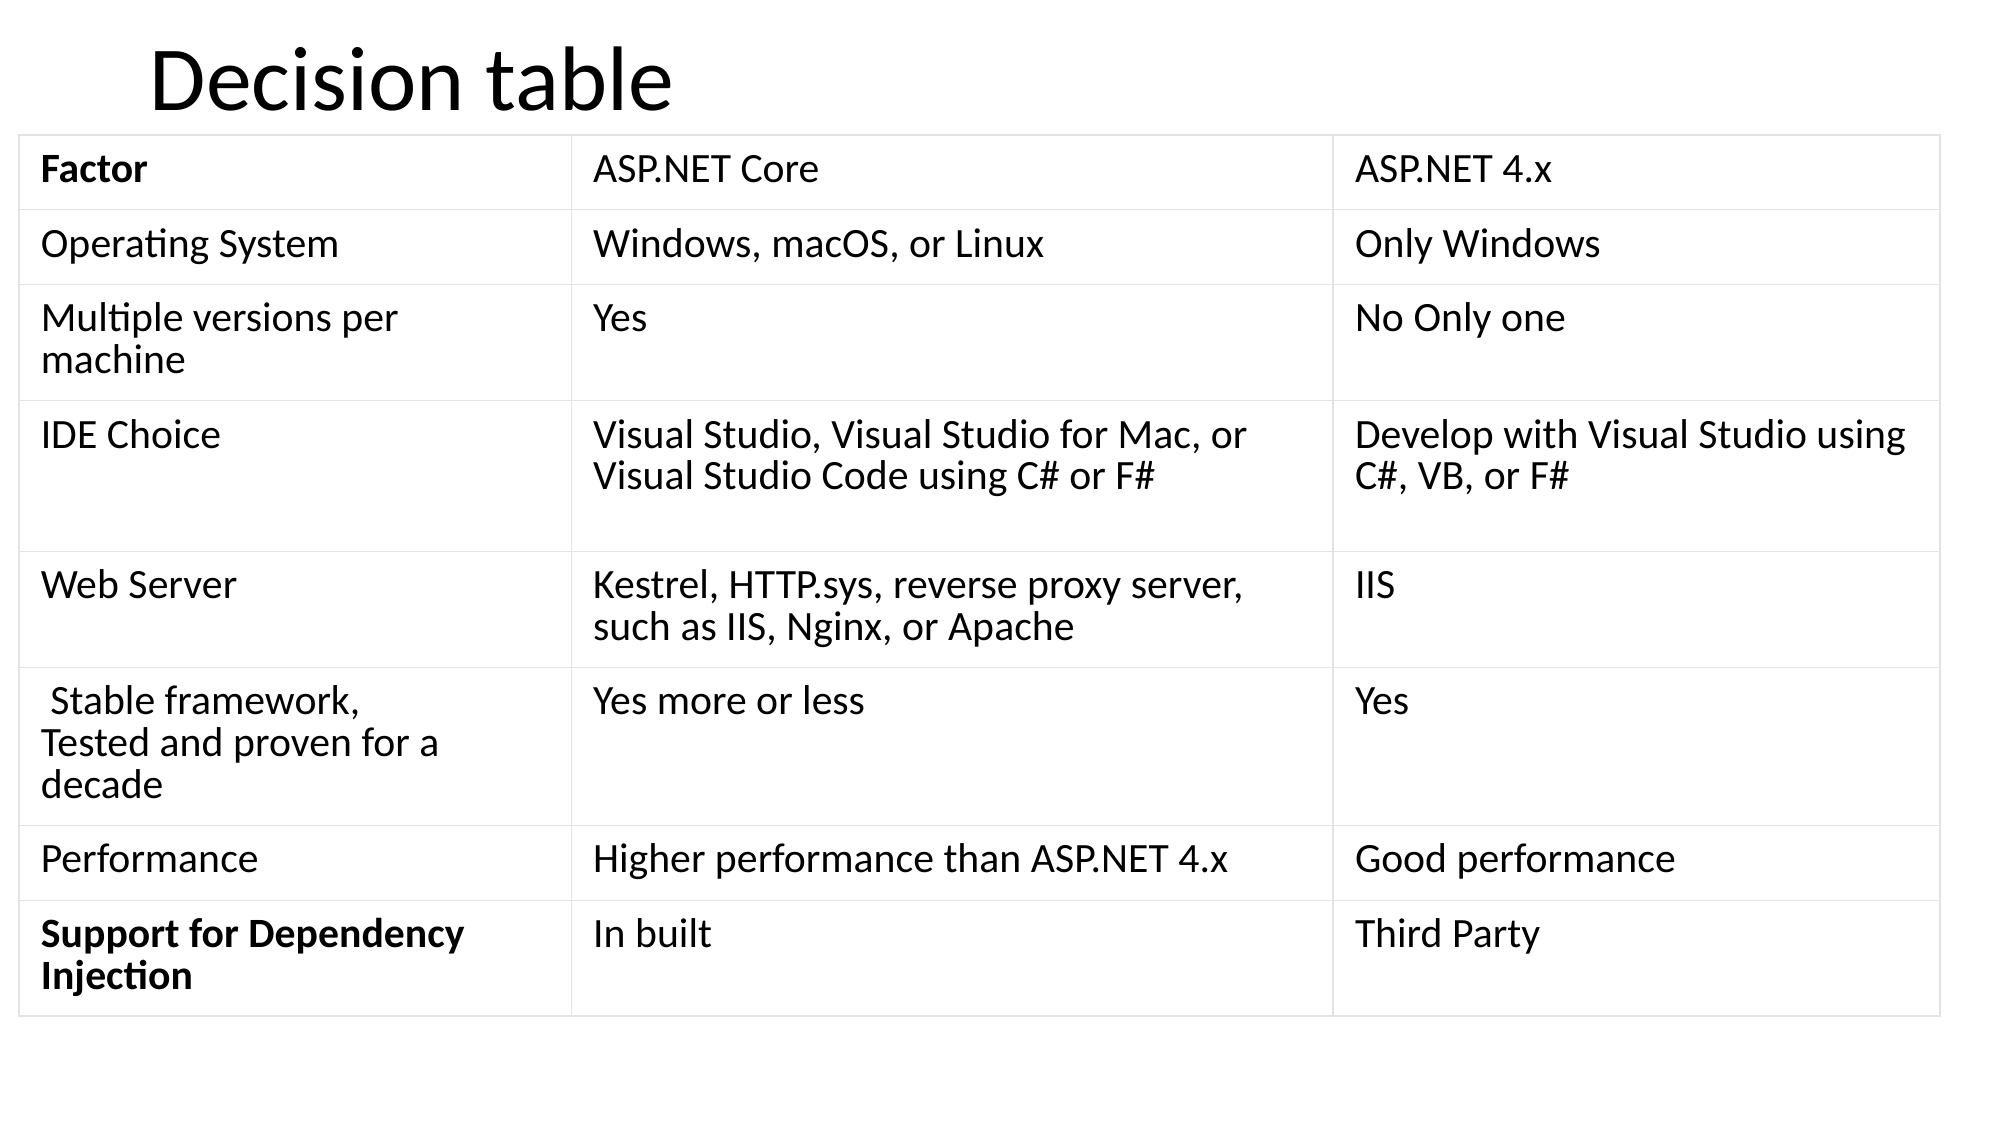

# Decision table
| Factor | ASP.NET Core | ASP.NET 4.x |
| --- | --- | --- |
| Operating System | Windows, macOS, or Linux | Only Windows |
| Multiple versions per machine | Yes | No Only one |
| IDE Choice | Visual Studio, Visual Studio for Mac, or Visual Studio Code using C# or F# | Develop with Visual Studio using C#, VB, or F# |
| Web Server | Kestrel, HTTP.sys, reverse proxy server, such as IIS, Nginx, or Apache | IIS |
| Stable framework, Tested and proven for a decade | Yes more or less | Yes |
| Performance | Higher performance than ASP.NET 4.x | Good performance |
| Support for Dependency Injection | In built | Third Party |